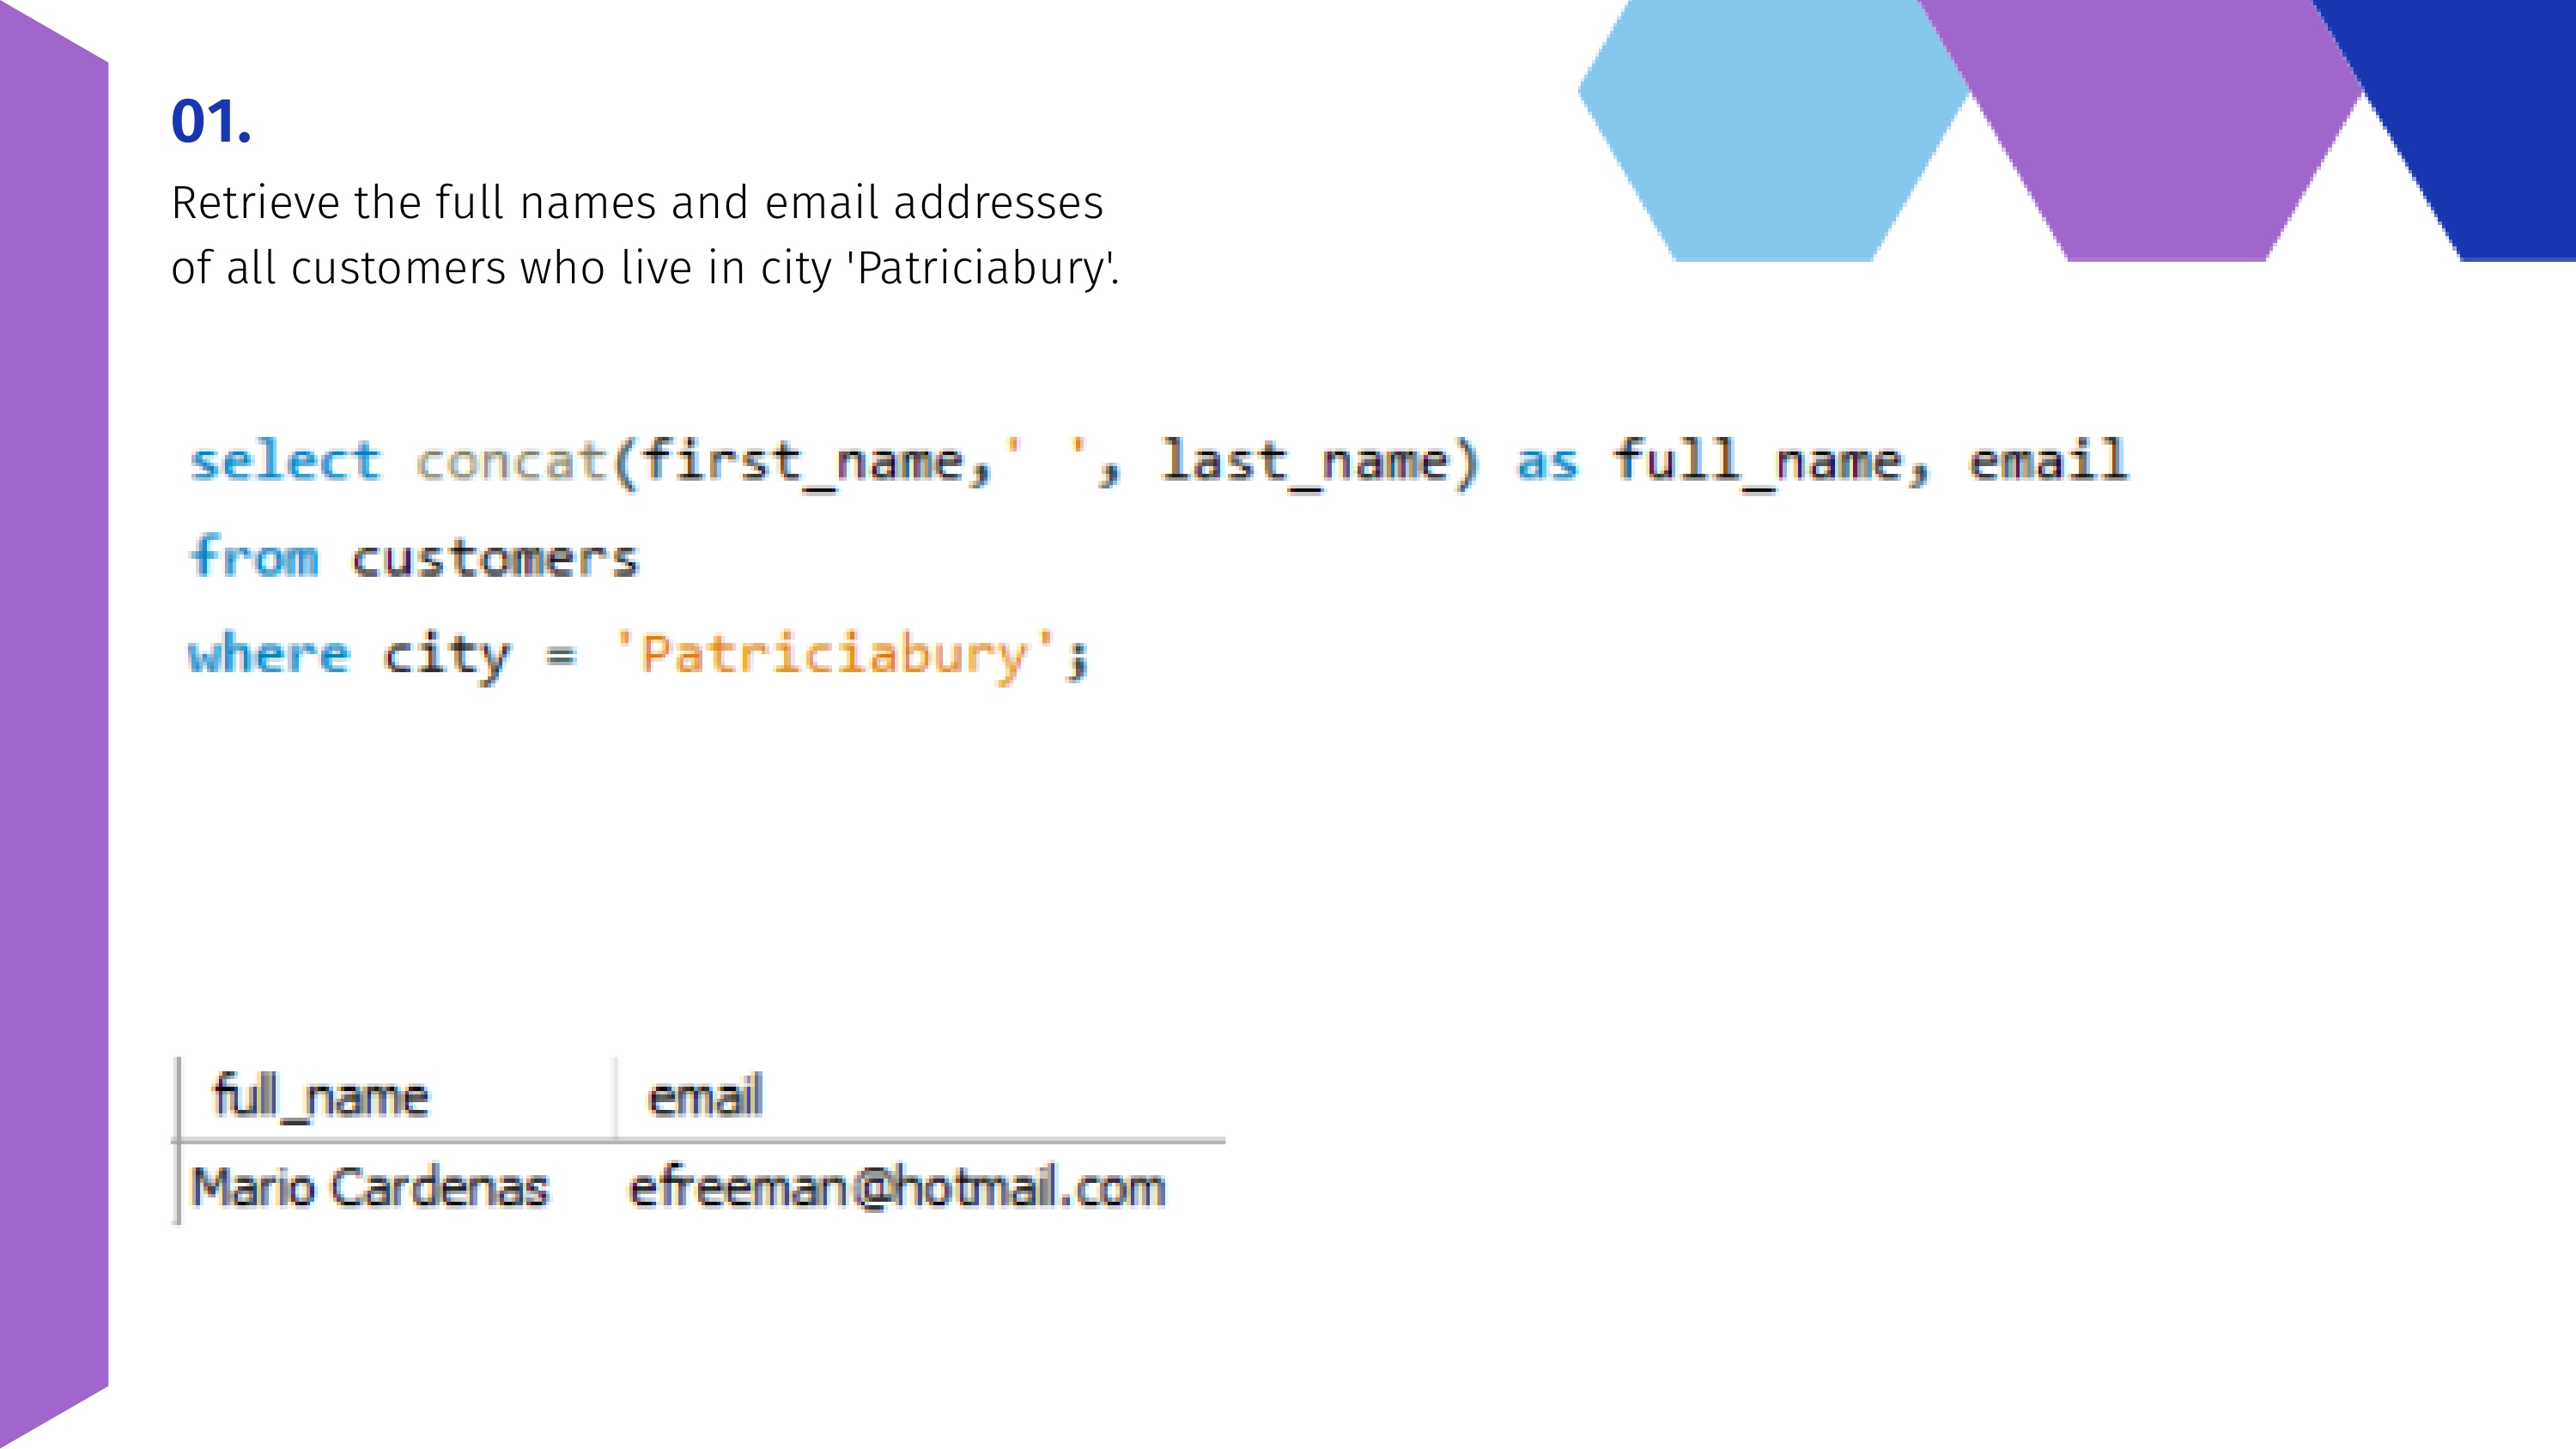

01.
Retrieve the full names and email addresses of all customers who live in city 'Patriciabury'.